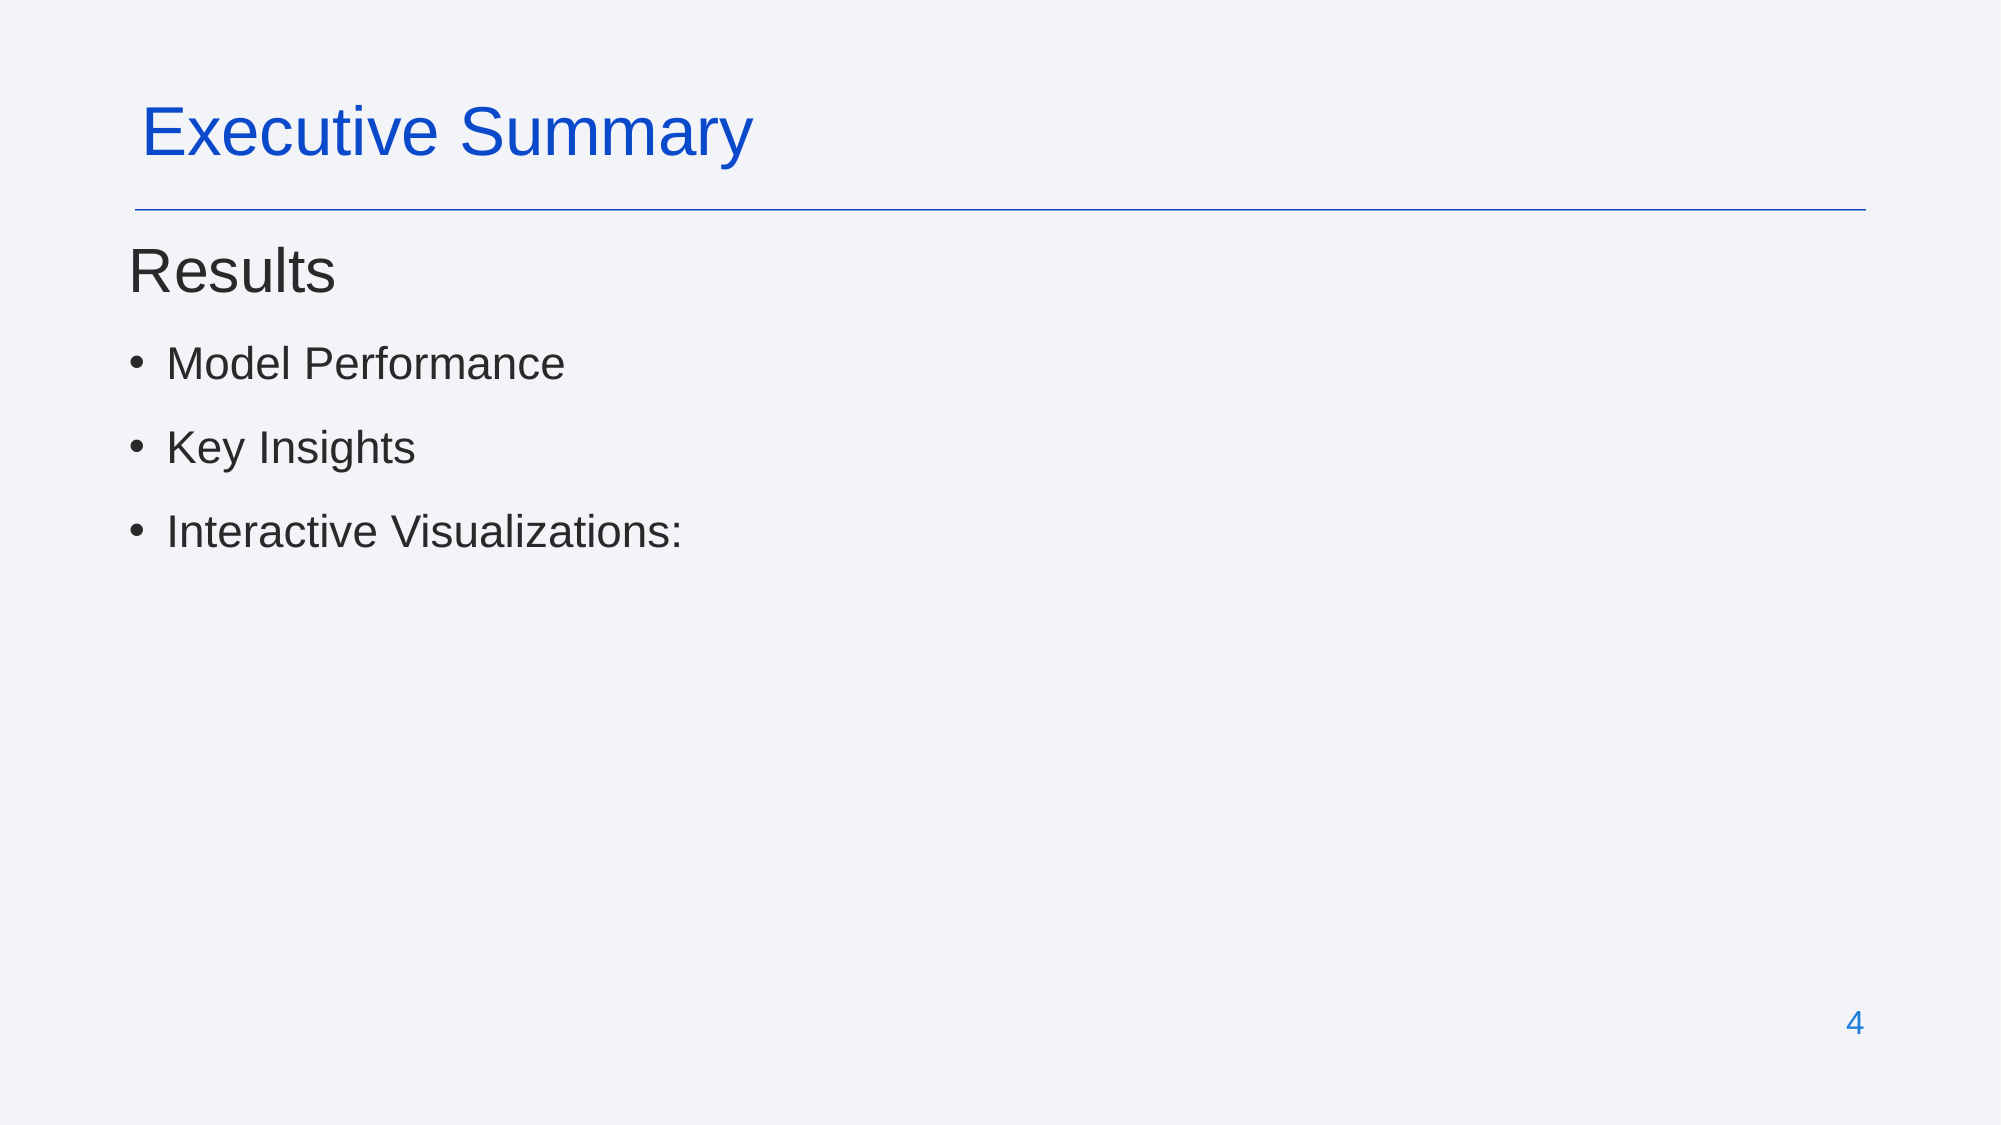

Executive Summary
Results
Model Performance
Key Insights
Interactive Visualizations:
4